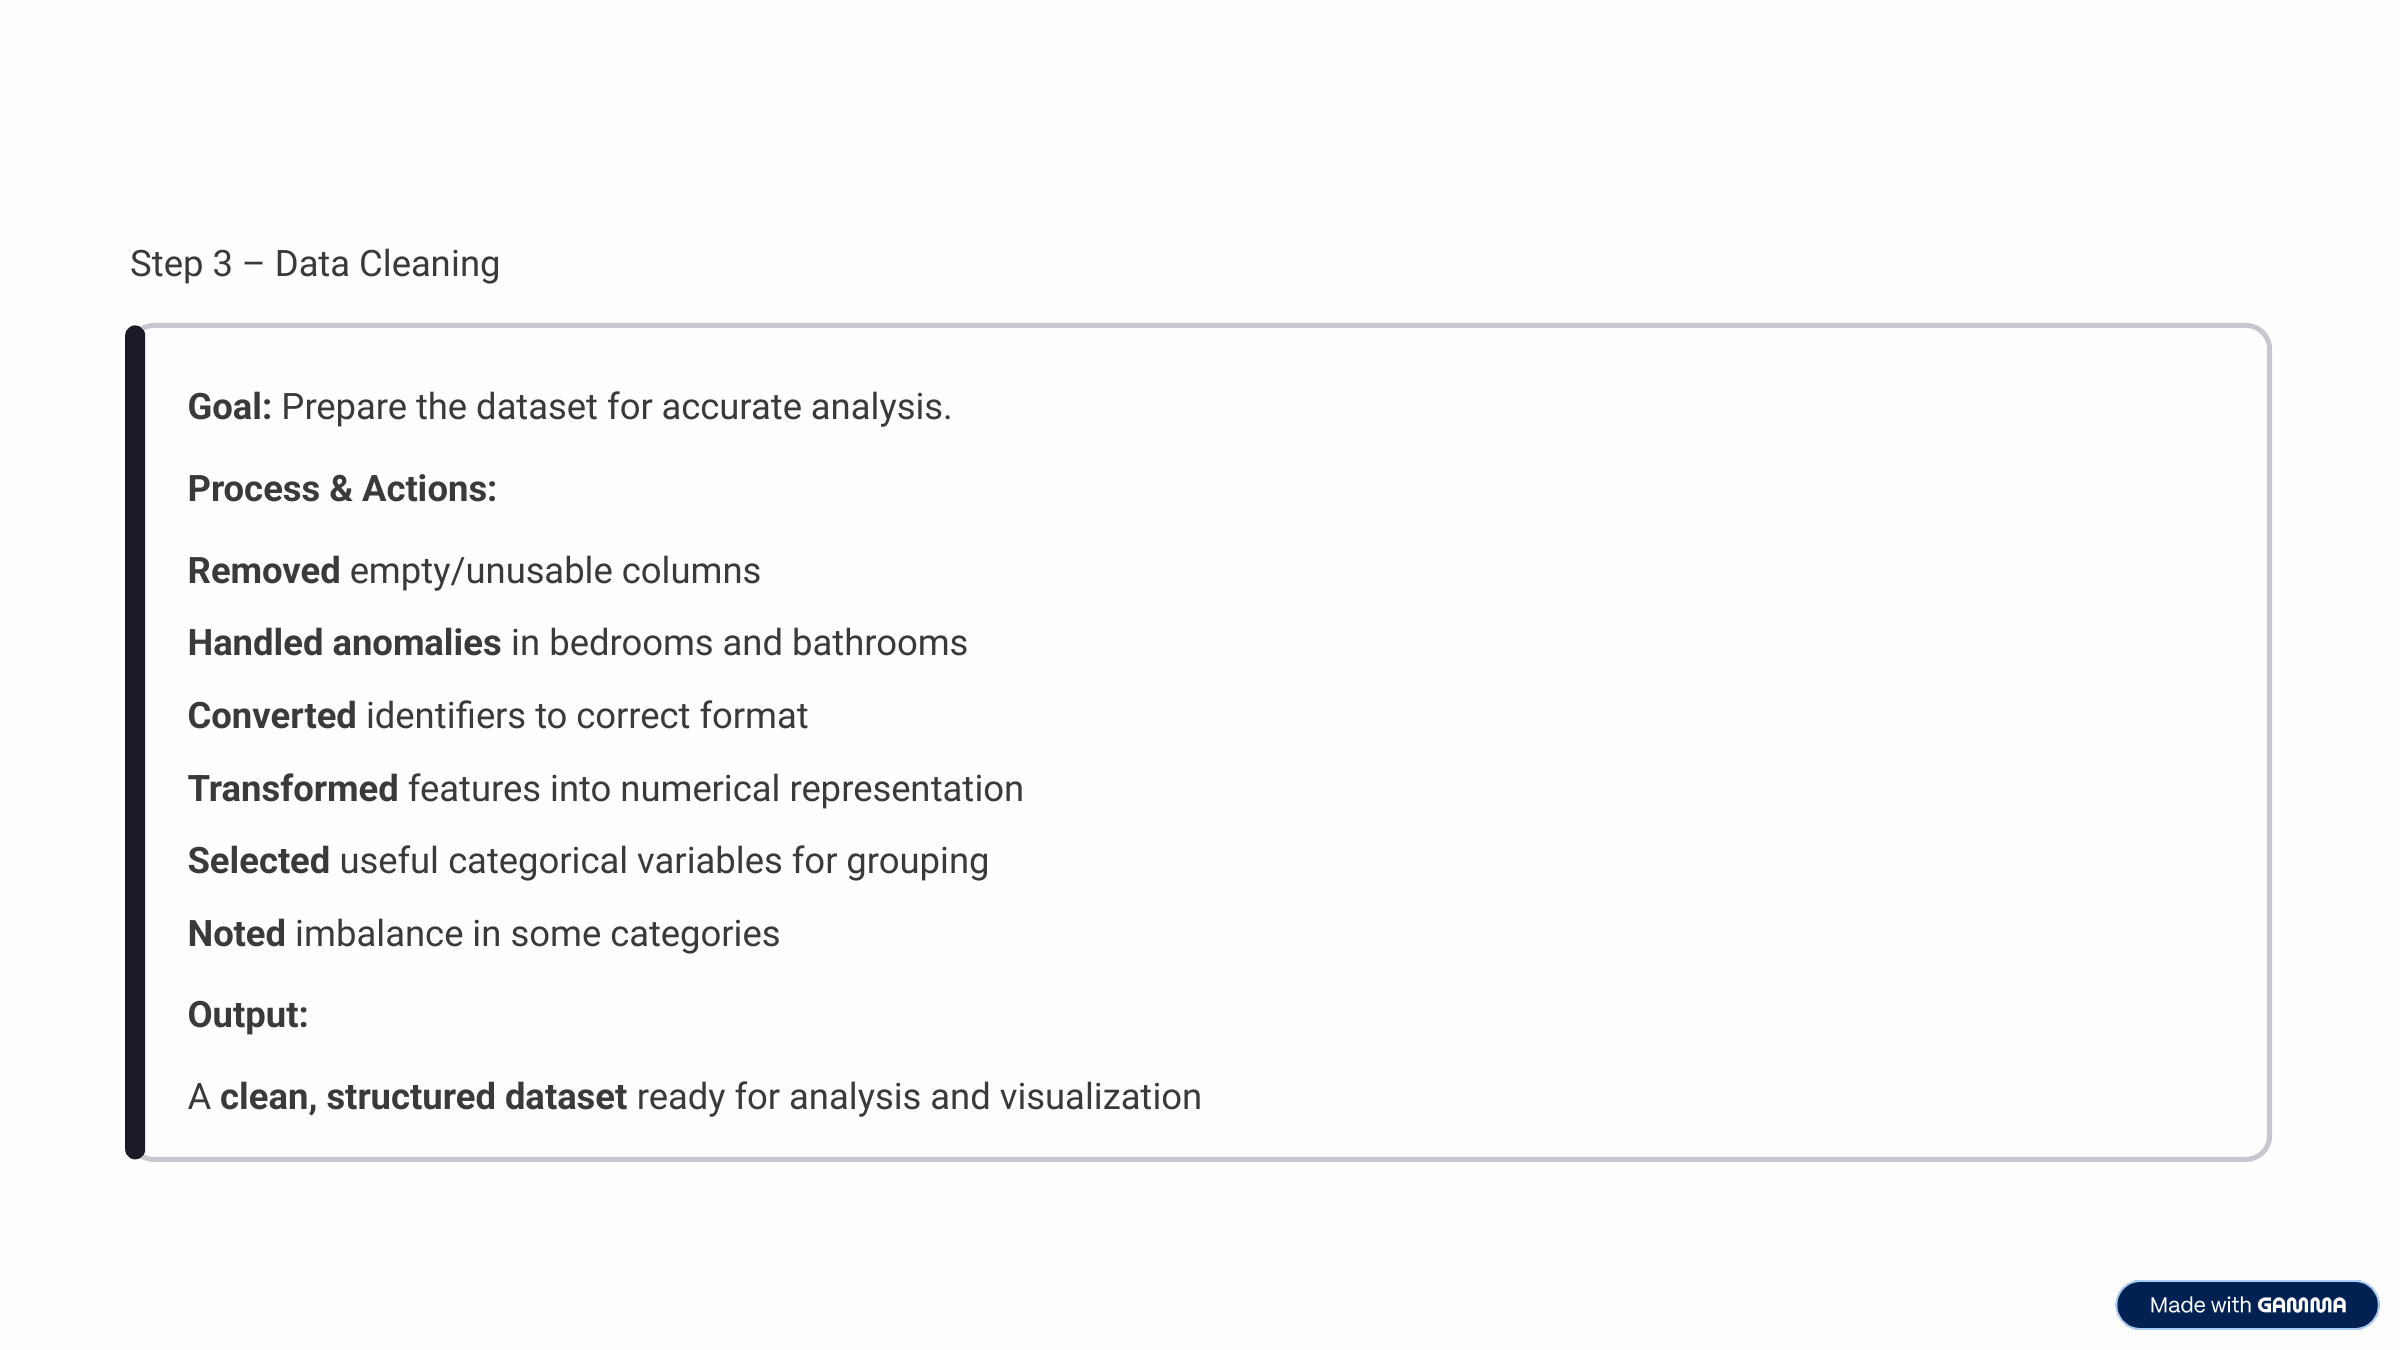

Step 3 – Data Cleaning

Goal: Prepare the dataset for accurate analysis.
Process & Actions:
Removed empty/unusable columns
Handled anomalies in bedrooms and bathrooms
Converted identifiers to correct format
Transformed features into numerical representation
Selected useful categorical variables for grouping
Noted imbalance in some categories
Output:
A clean, structured dataset ready for analysis and visualization